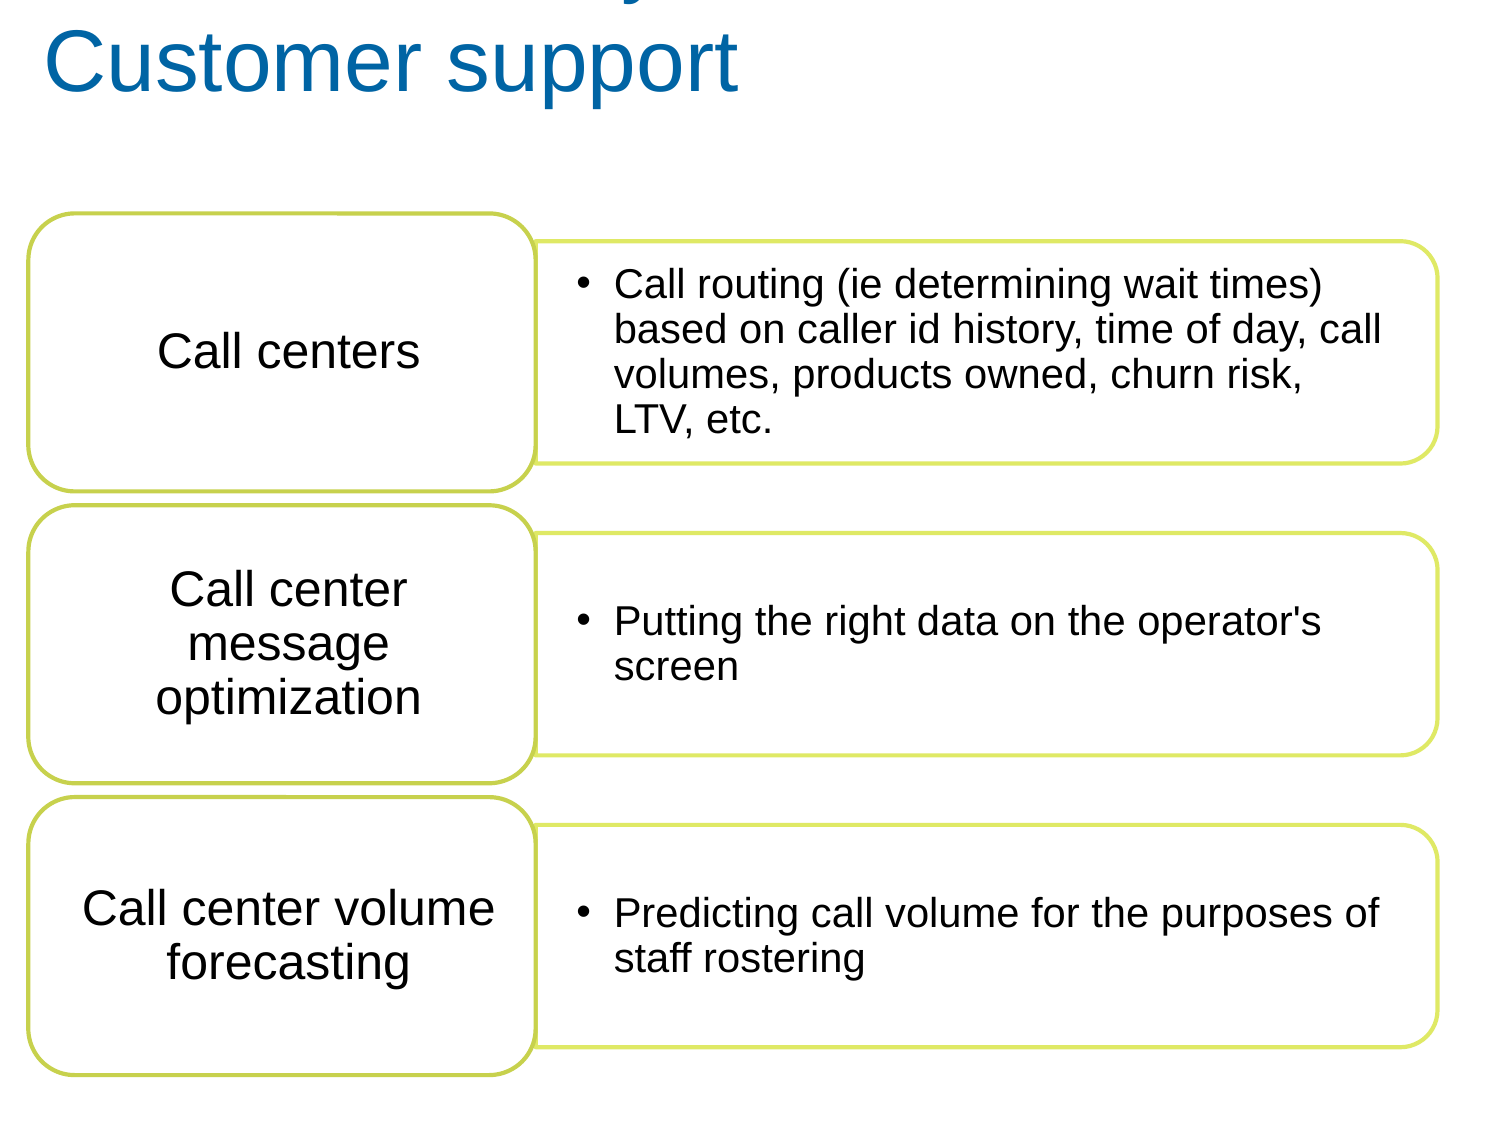

Predictive Analytics Use Case - Customer support
Call routing (ie determining wait times) based on caller id history, time of day, call volumes, products owned, churn risk, LTV, etc.
Call centers
Putting the right data on the operator's screen
Call center message optimization
Predicting call volume for the purposes of staff rostering
Call center volume forecasting